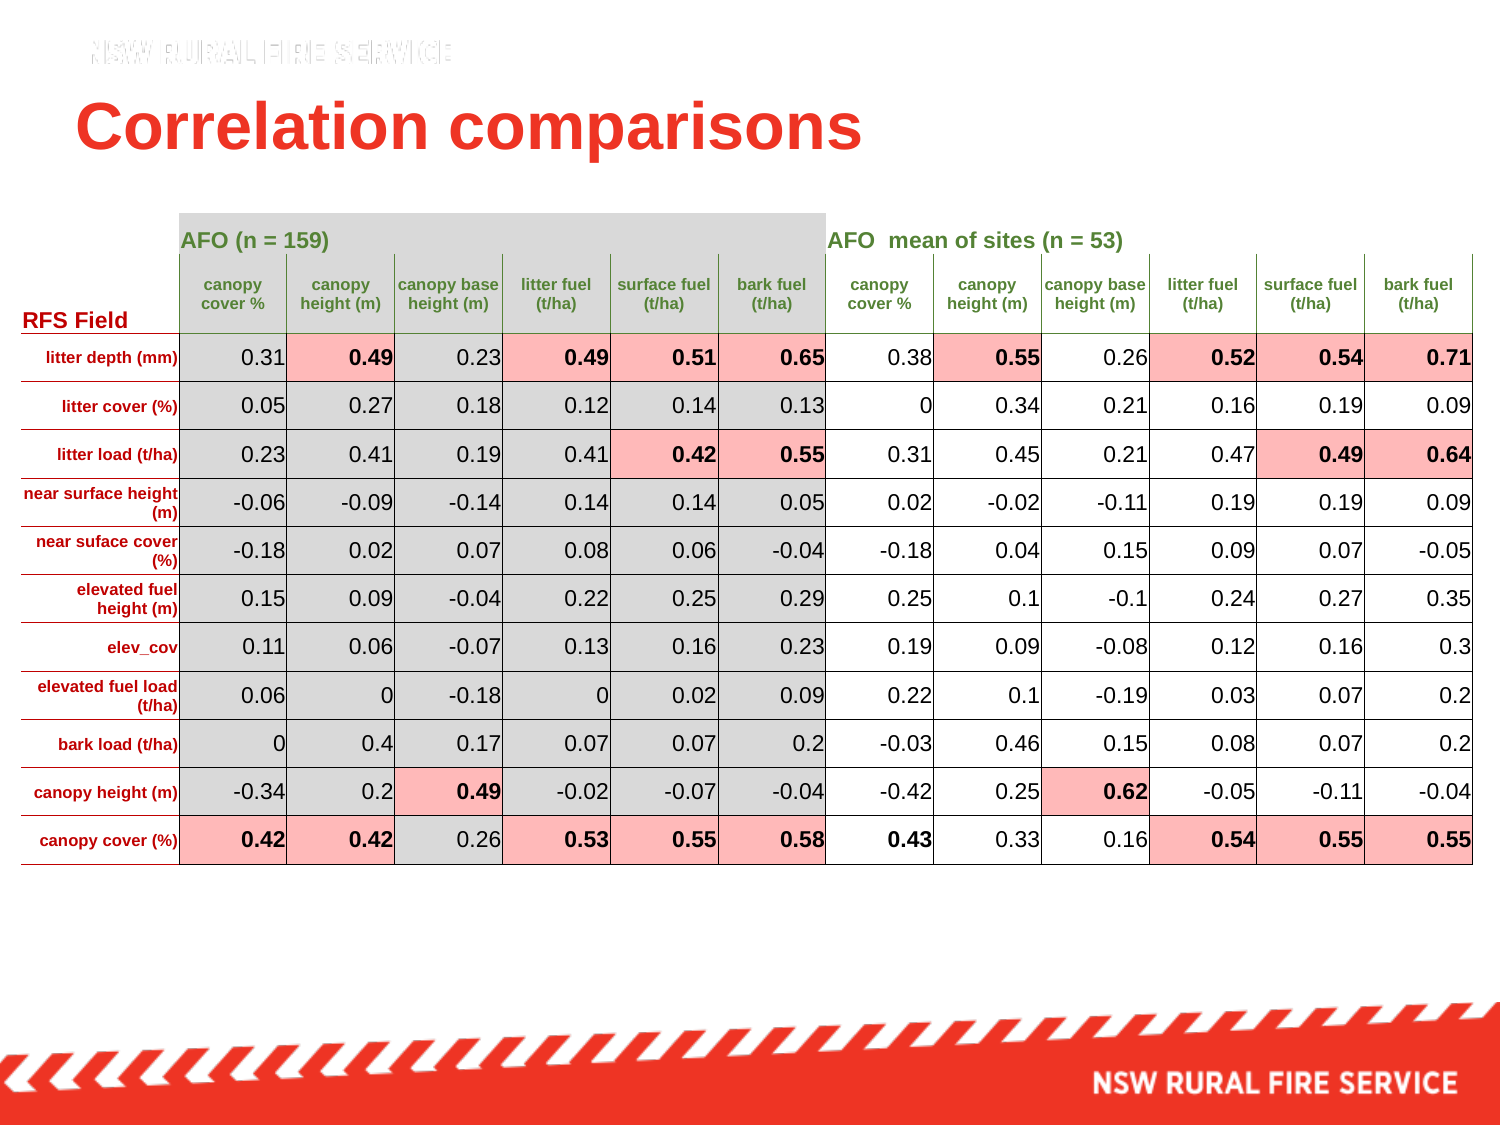

# Correlation comparisons
|  | AFO (n = 159) |  |  |  |  |  | AFO mean of sites (n = 53) |  |  |  |  |  |
| --- | --- | --- | --- | --- | --- | --- | --- | --- | --- | --- | --- | --- |
| RFS Field | canopy cover % | canopy height (m) | canopy base height (m) | litter fuel (t/ha) | surface fuel (t/ha) | bark fuel (t/ha) | canopy cover % | canopy height (m) | canopy base height (m) | litter fuel (t/ha) | surface fuel (t/ha) | bark fuel (t/ha) |
| litter depth (mm) | 0.31 | 0.49 | 0.23 | 0.49 | 0.51 | 0.65 | 0.38 | 0.55 | 0.26 | 0.52 | 0.54 | 0.71 |
| litter cover (%) | 0.05 | 0.27 | 0.18 | 0.12 | 0.14 | 0.13 | 0 | 0.34 | 0.21 | 0.16 | 0.19 | 0.09 |
| litter load (t/ha) | 0.23 | 0.41 | 0.19 | 0.41 | 0.42 | 0.55 | 0.31 | 0.45 | 0.21 | 0.47 | 0.49 | 0.64 |
| near surface height (m) | -0.06 | -0.09 | -0.14 | 0.14 | 0.14 | 0.05 | 0.02 | -0.02 | -0.11 | 0.19 | 0.19 | 0.09 |
| near suface cover (%) | -0.18 | 0.02 | 0.07 | 0.08 | 0.06 | -0.04 | -0.18 | 0.04 | 0.15 | 0.09 | 0.07 | -0.05 |
| elevated fuel height (m) | 0.15 | 0.09 | -0.04 | 0.22 | 0.25 | 0.29 | 0.25 | 0.1 | -0.1 | 0.24 | 0.27 | 0.35 |
| elev\_cov | 0.11 | 0.06 | -0.07 | 0.13 | 0.16 | 0.23 | 0.19 | 0.09 | -0.08 | 0.12 | 0.16 | 0.3 |
| elevated fuel load (t/ha) | 0.06 | 0 | -0.18 | 0 | 0.02 | 0.09 | 0.22 | 0.1 | -0.19 | 0.03 | 0.07 | 0.2 |
| bark load (t/ha) | 0 | 0.4 | 0.17 | 0.07 | 0.07 | 0.2 | -0.03 | 0.46 | 0.15 | 0.08 | 0.07 | 0.2 |
| canopy height (m) | -0.34 | 0.2 | 0.49 | -0.02 | -0.07 | -0.04 | -0.42 | 0.25 | 0.62 | -0.05 | -0.11 | -0.04 |
| canopy cover (%) | 0.42 | 0.42 | 0.26 | 0.53 | 0.55 | 0.58 | 0.43 | 0.33 | 0.16 | 0.54 | 0.55 | 0.55 |